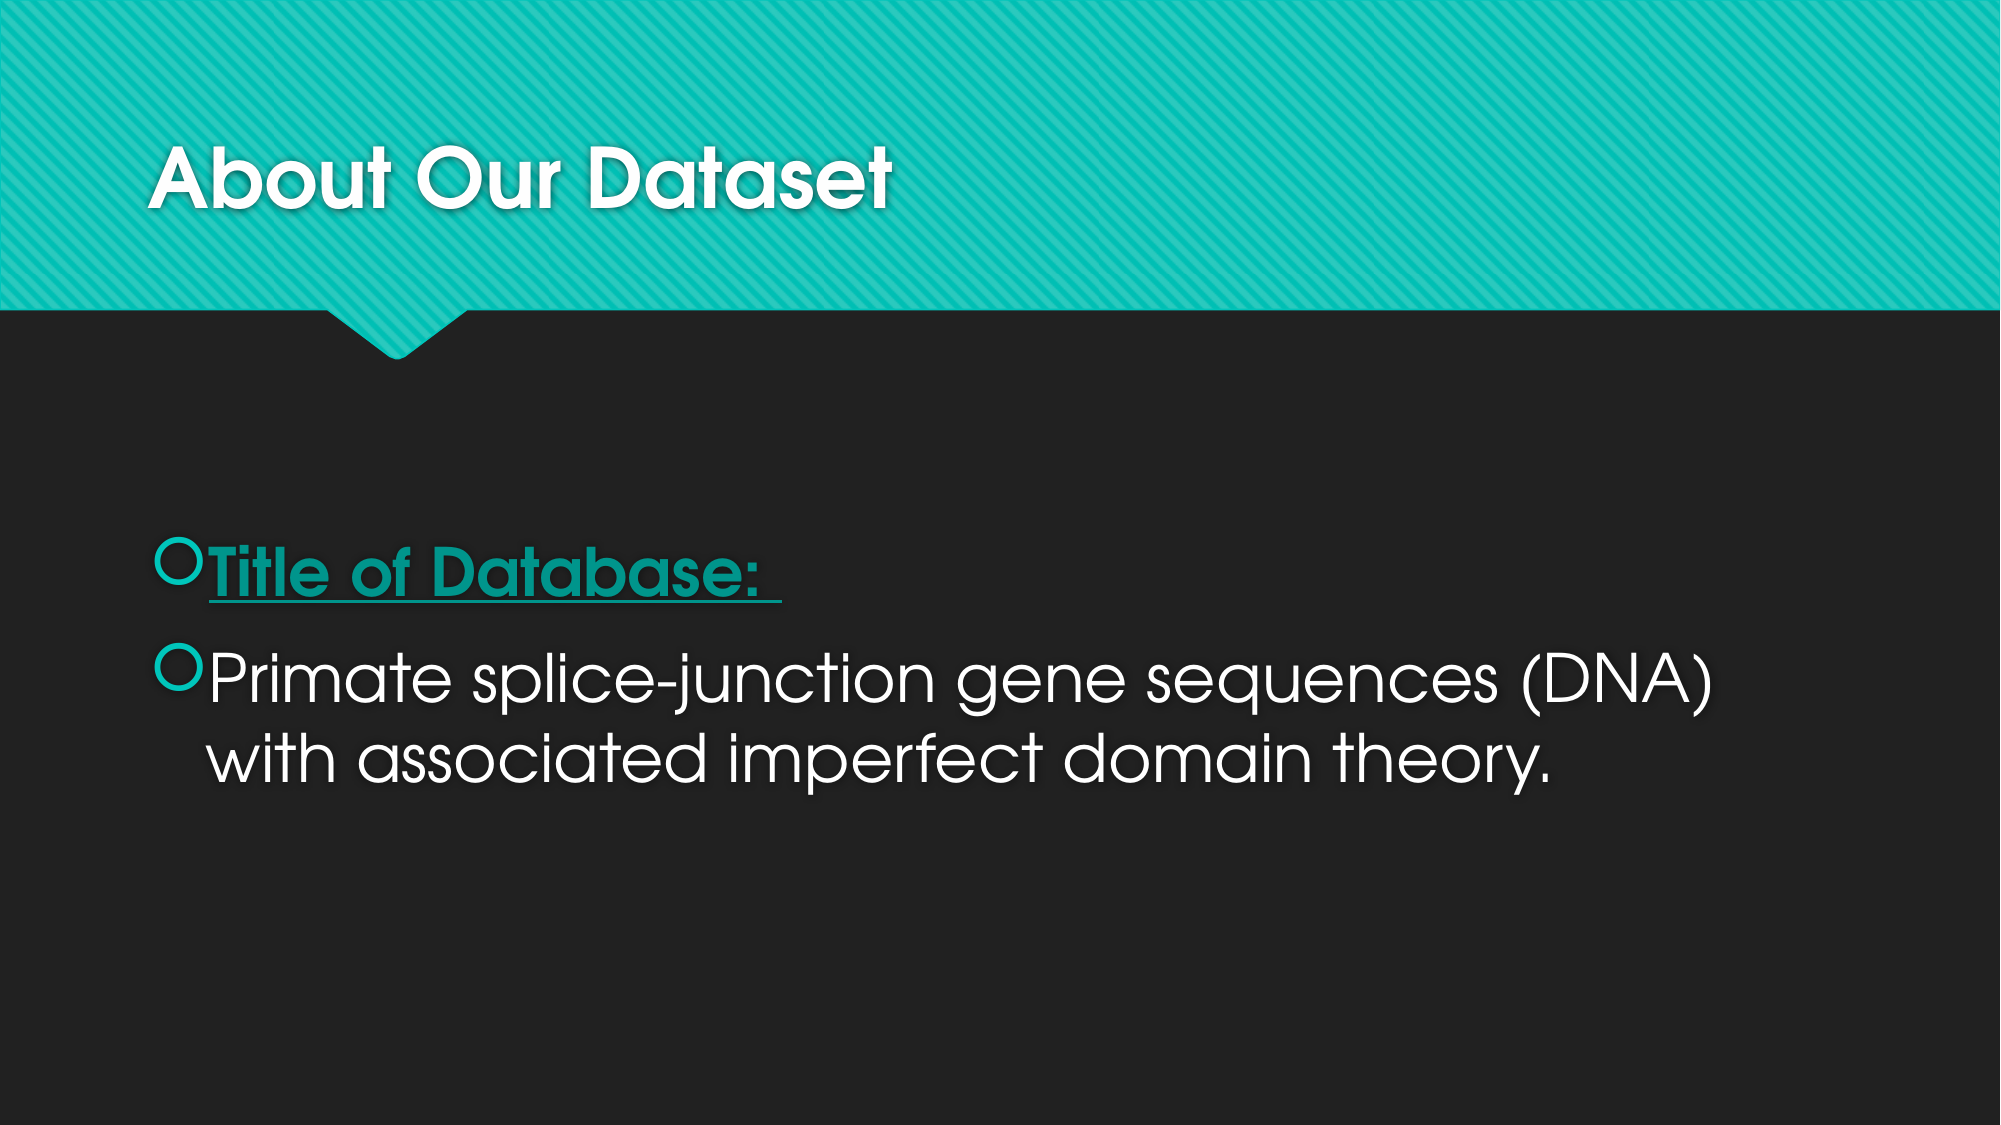

# About Our Dataset
Title of Database:
Primate splice-junction gene sequences (DNA)  with associated imperfect domain theory.